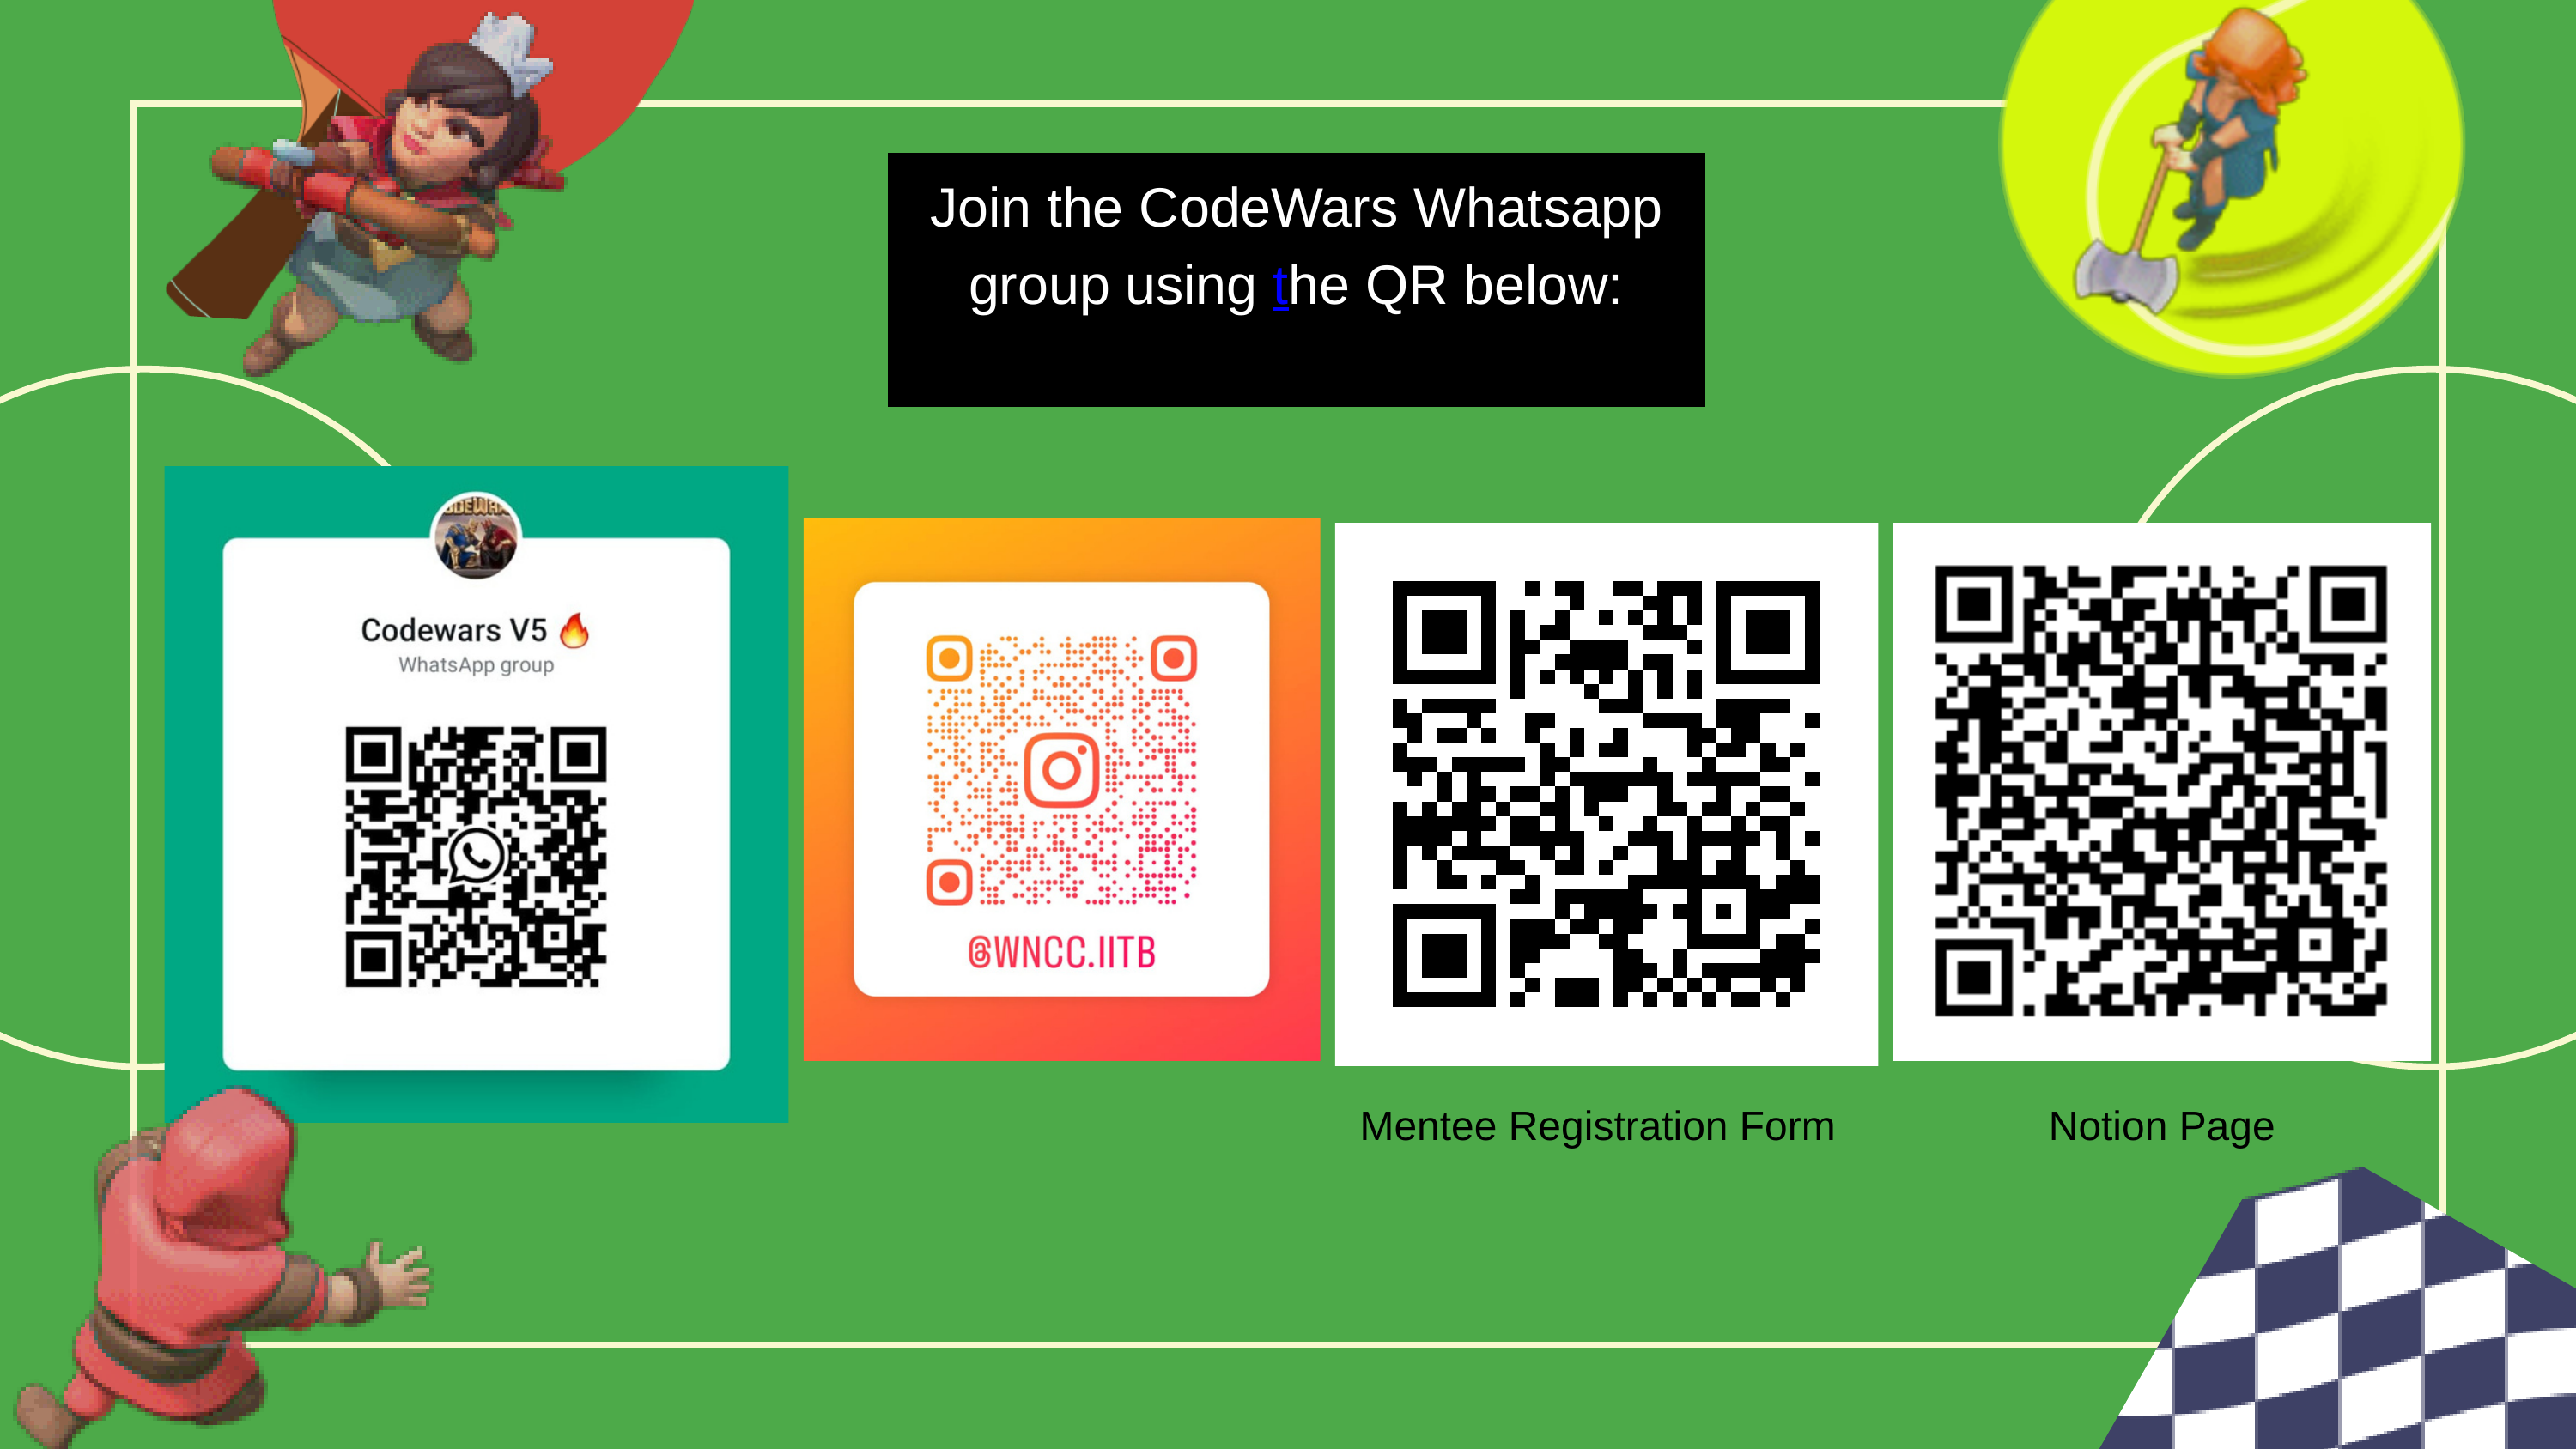

Join the CodeWars Whatsapp group using the QR below:

Mentee Registration Form
Notion Page